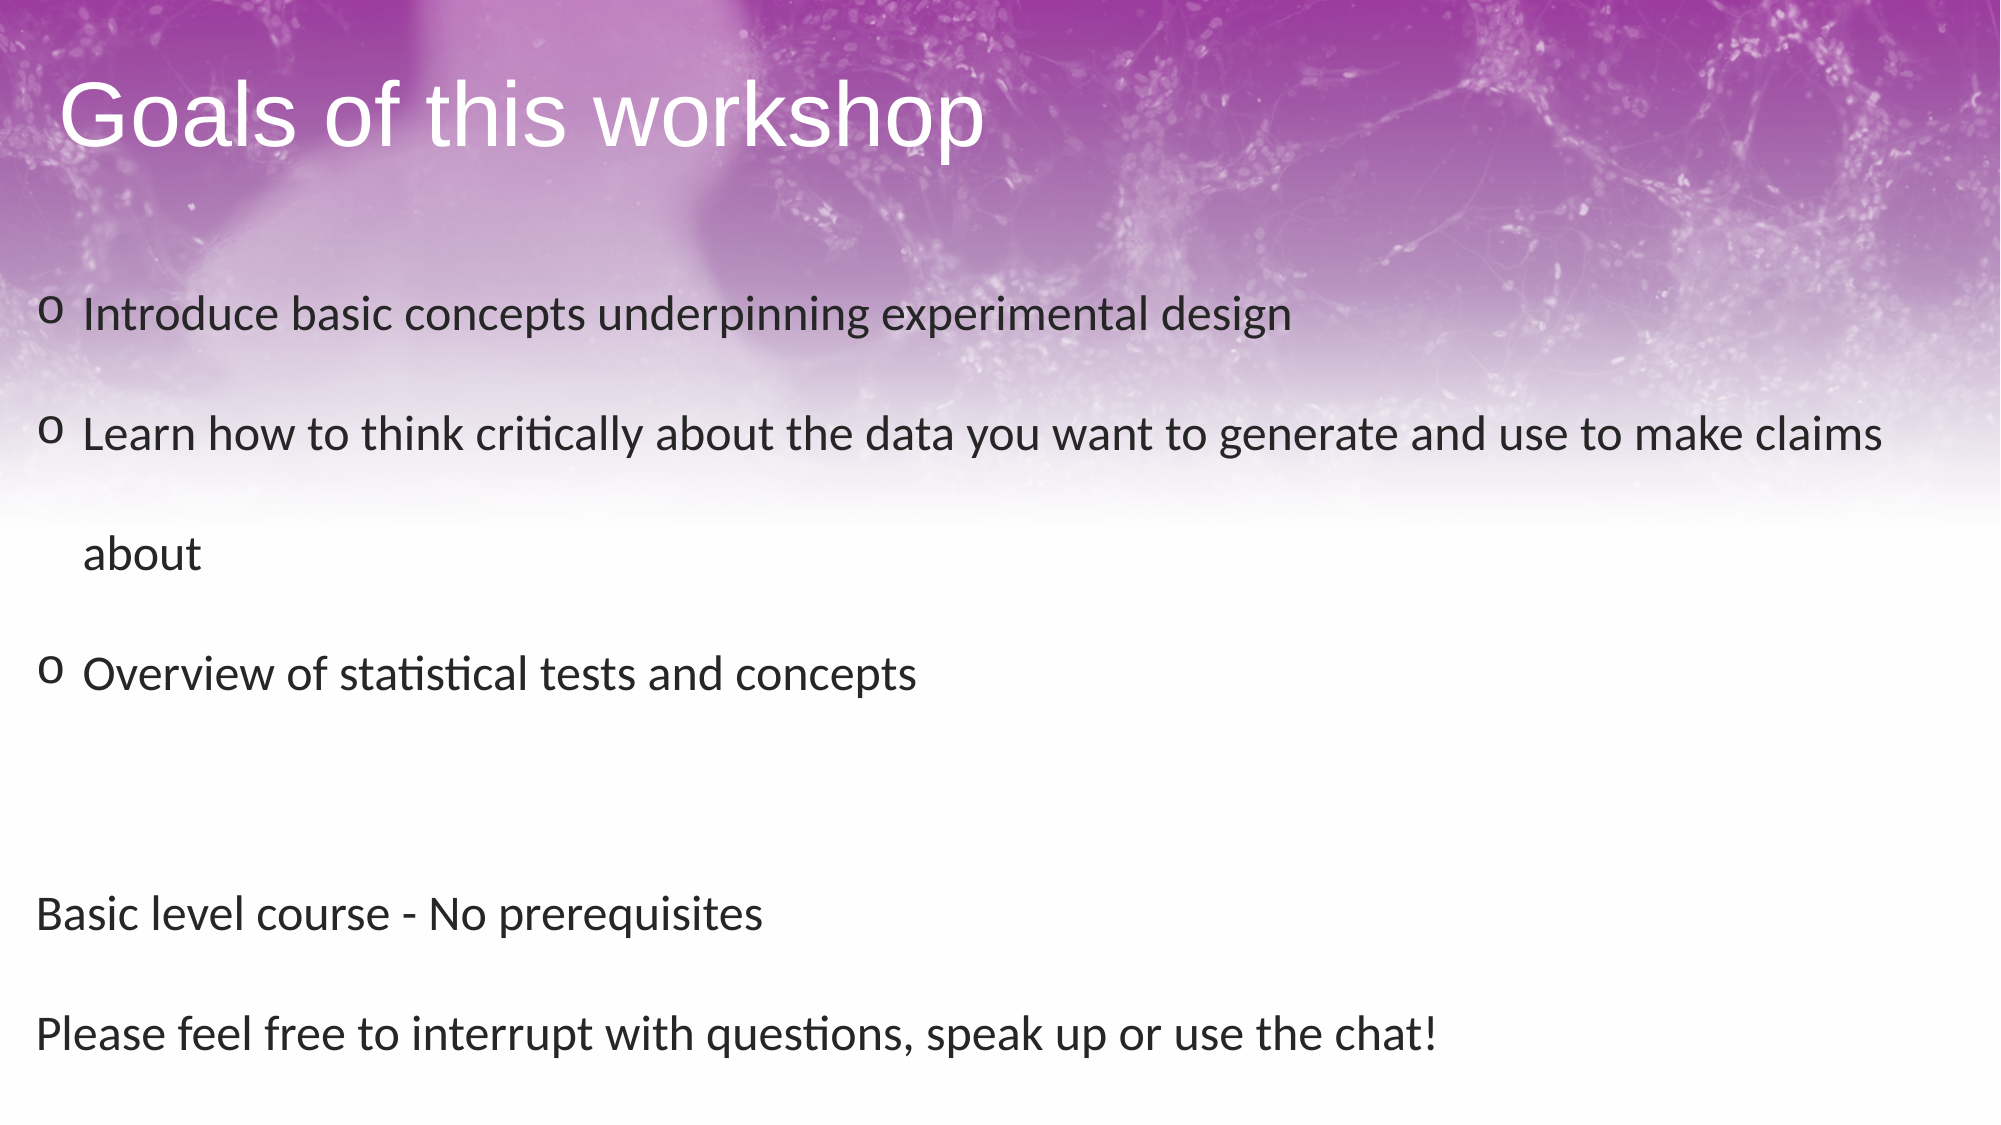

Goals of this workshop
Introduce basic concepts underpinning experimental design
Learn how to think critically about the data you want to generate and use to make claims about
Overview of statistical tests and concepts

Basic level course - No prerequisites
Please feel free to interrupt with questions, speak up or use the chat!